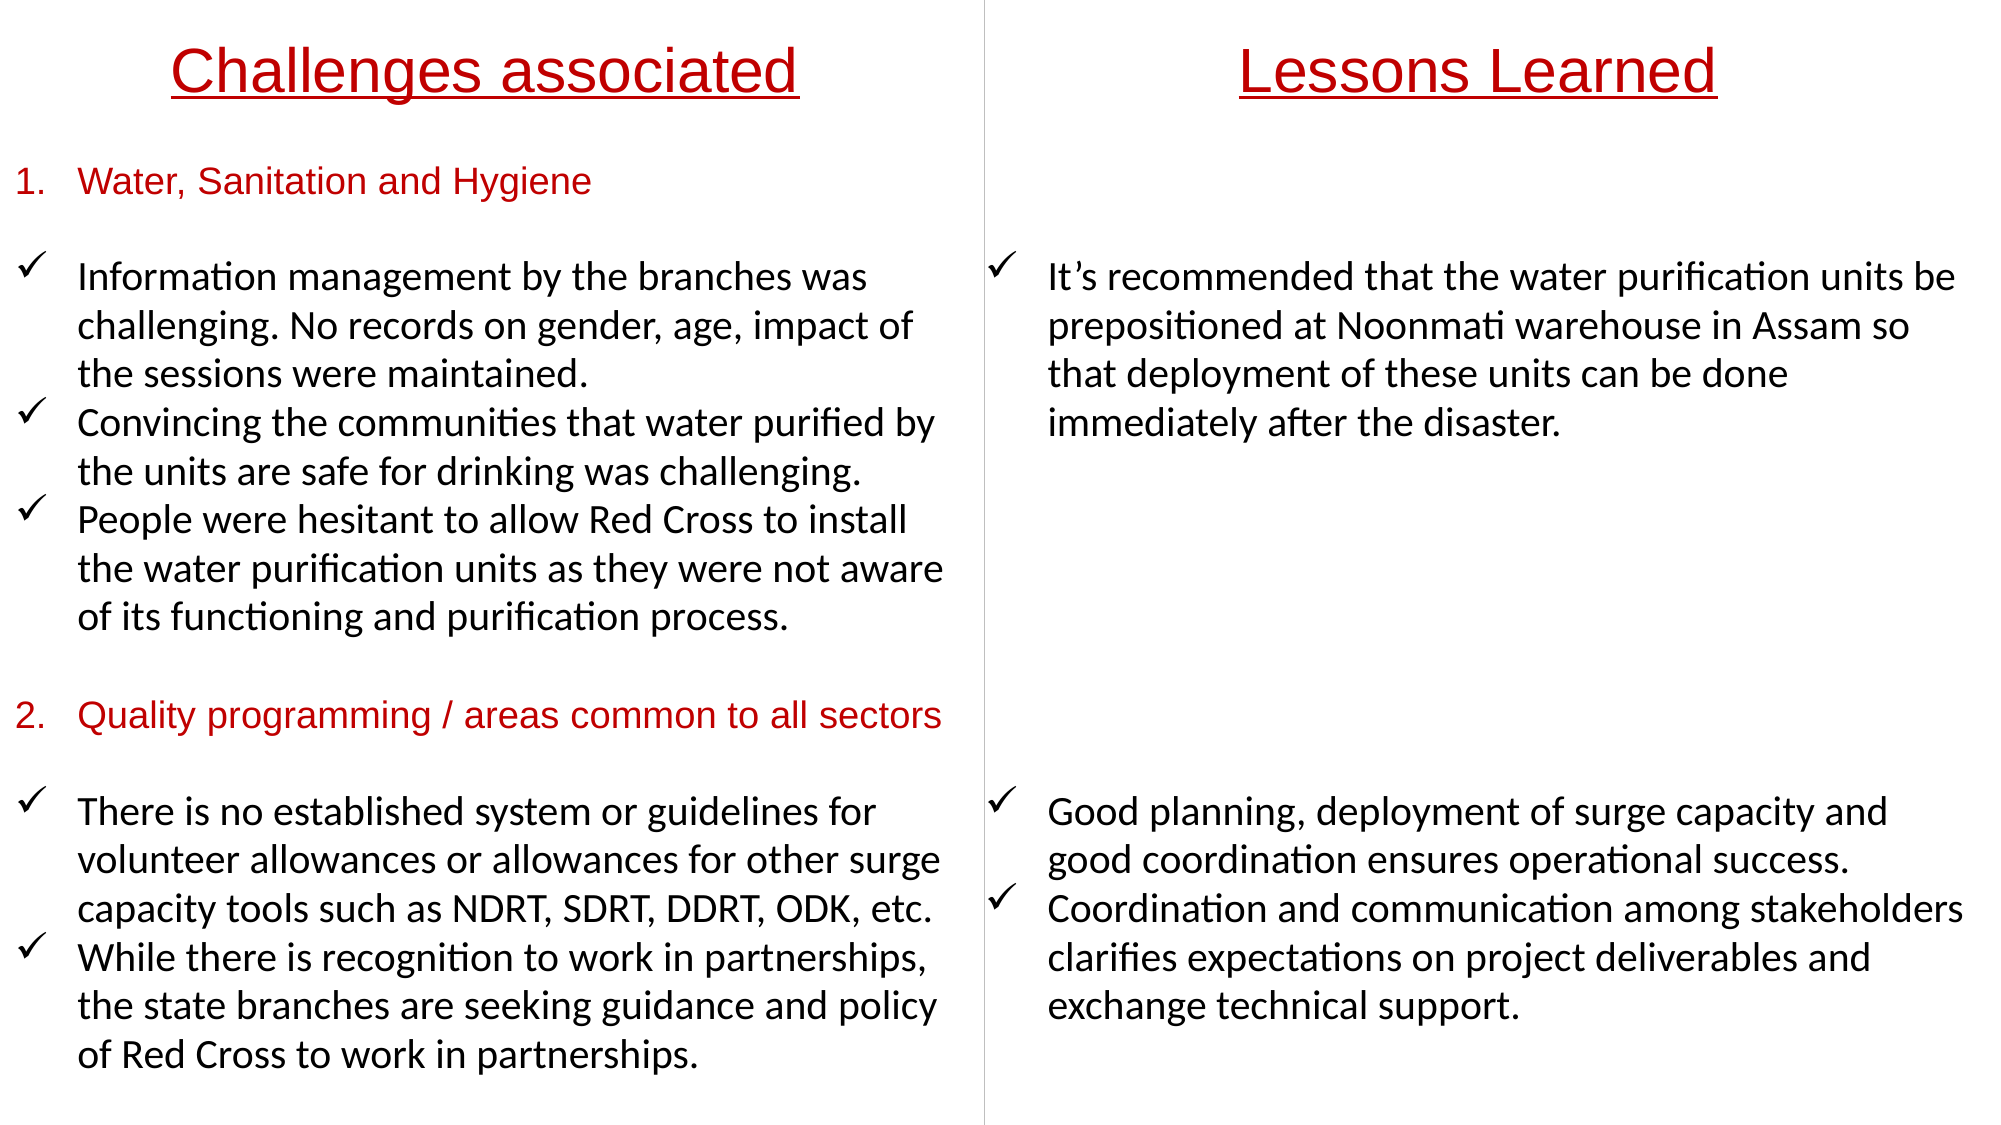

Challenges associated

Water, Sanitation and Hygiene

Information management by the branches was challenging. No records on gender, age, impact of the sessions were maintained.
Convincing the communities that water purified by the units are safe for drinking was challenging.
People were hesitant to allow Red Cross to install the water purification units as they were not aware of its functioning and purification process.

Quality programming / areas common to all sectors

There is no established system or guidelines for volunteer allowances or allowances for other surge capacity tools such as NDRT, SDRT, DDRT, ODK, etc.
While there is recognition to work in partnerships, the state branches are seeking guidance and policy of Red Cross to work in partnerships.

Lessons Learned

It’s recommended that the water purification units be prepositioned at Noonmati warehouse in Assam so that deployment of these units can be done immediately after the disaster.

Good planning, deployment of surge capacity and good coordination ensures operational success.
Coordination and communication among stakeholders clarifies expectations on project deliverables and exchange technical support.